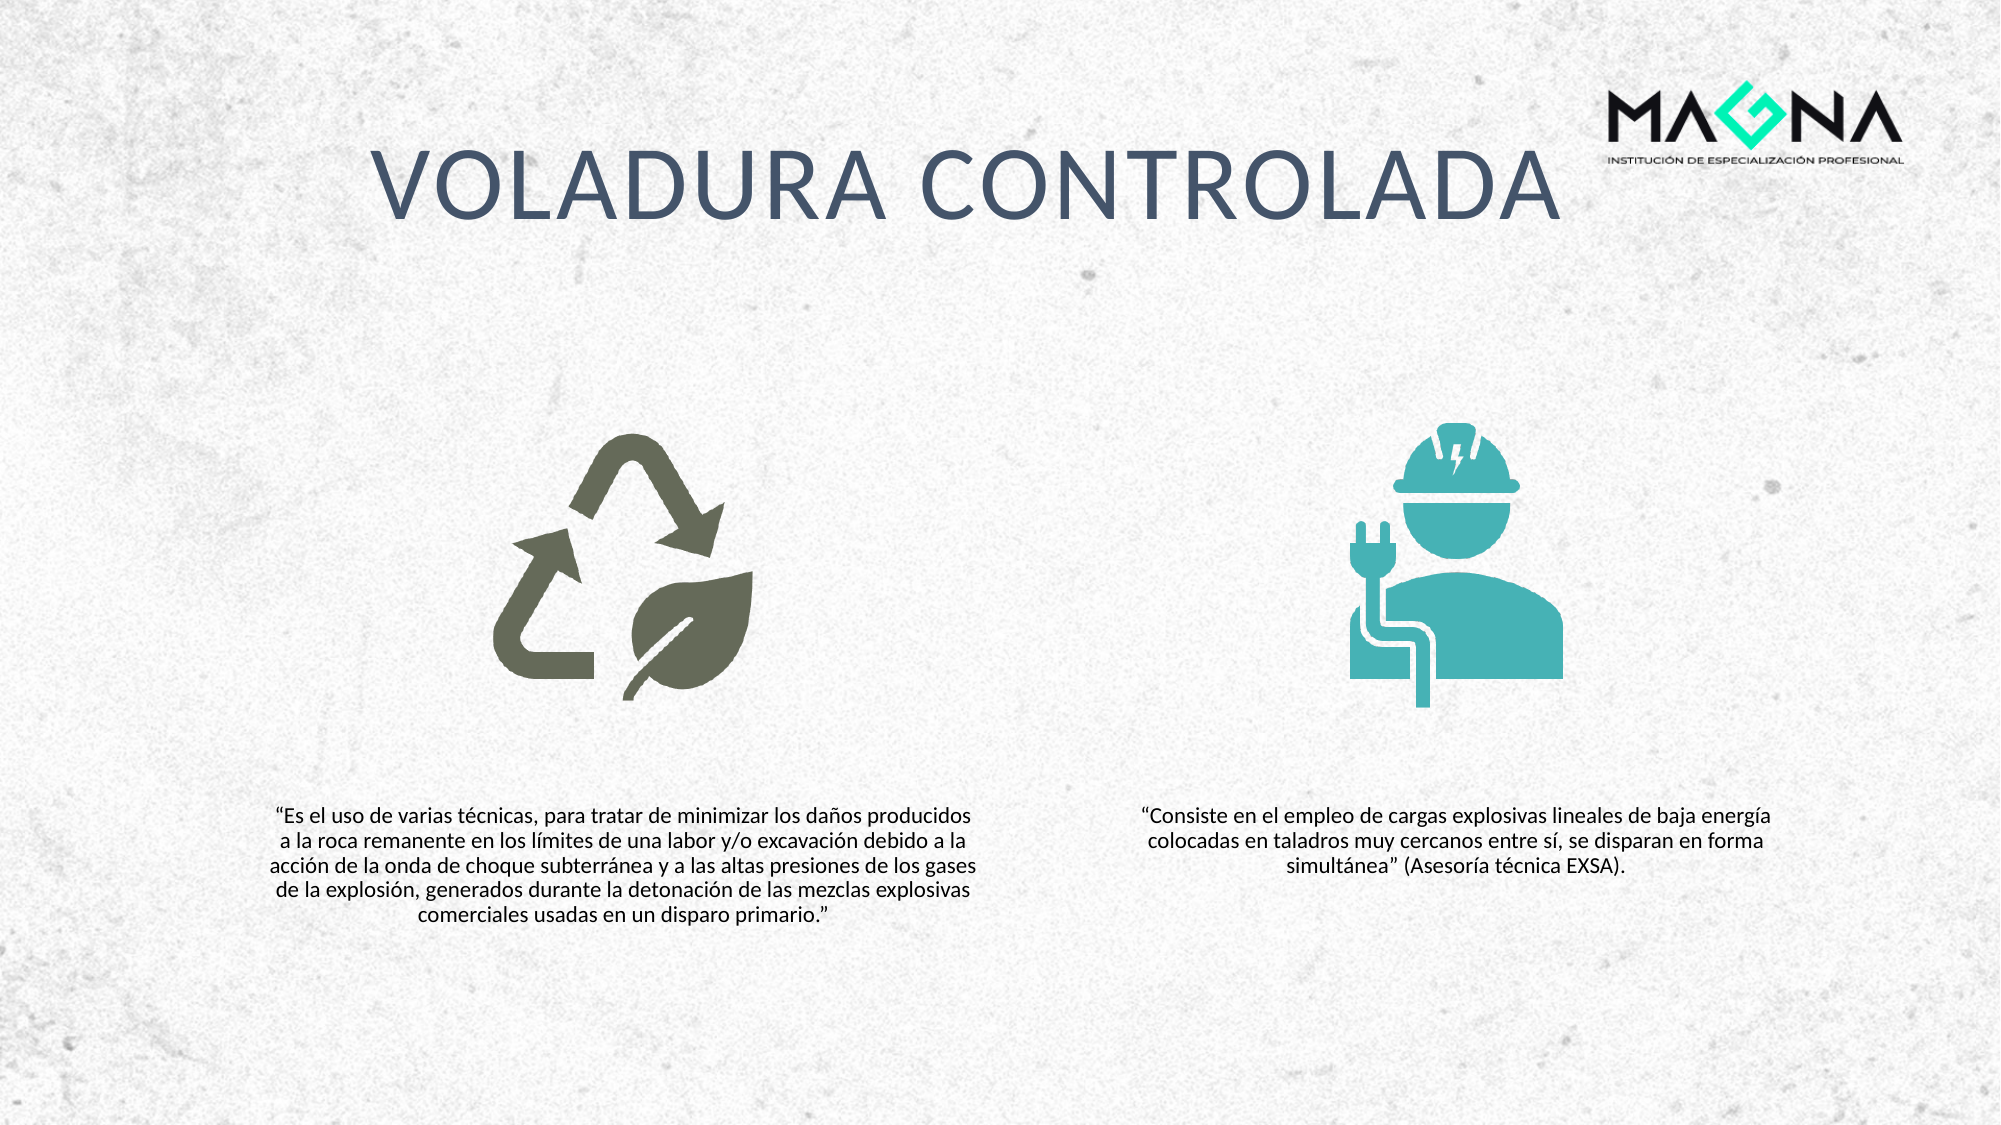

VOLADURA CONTROLADA
“Es el uso de varias técnicas, para tratar de minimizar los daños producidos a la roca remanente en los límites de una labor y/o excavación debido a la acción de la onda de choque subterránea y a las altas presiones de los gases de la explosión, generados durante la detonación de las mezclas explosivas comerciales usadas en un disparo primario.”
“Consiste en el empleo de cargas explosivas lineales de baja energía colocadas en taladros muy cercanos entre sí, se disparan en forma simultánea” (Asesoría técnica EXSA).